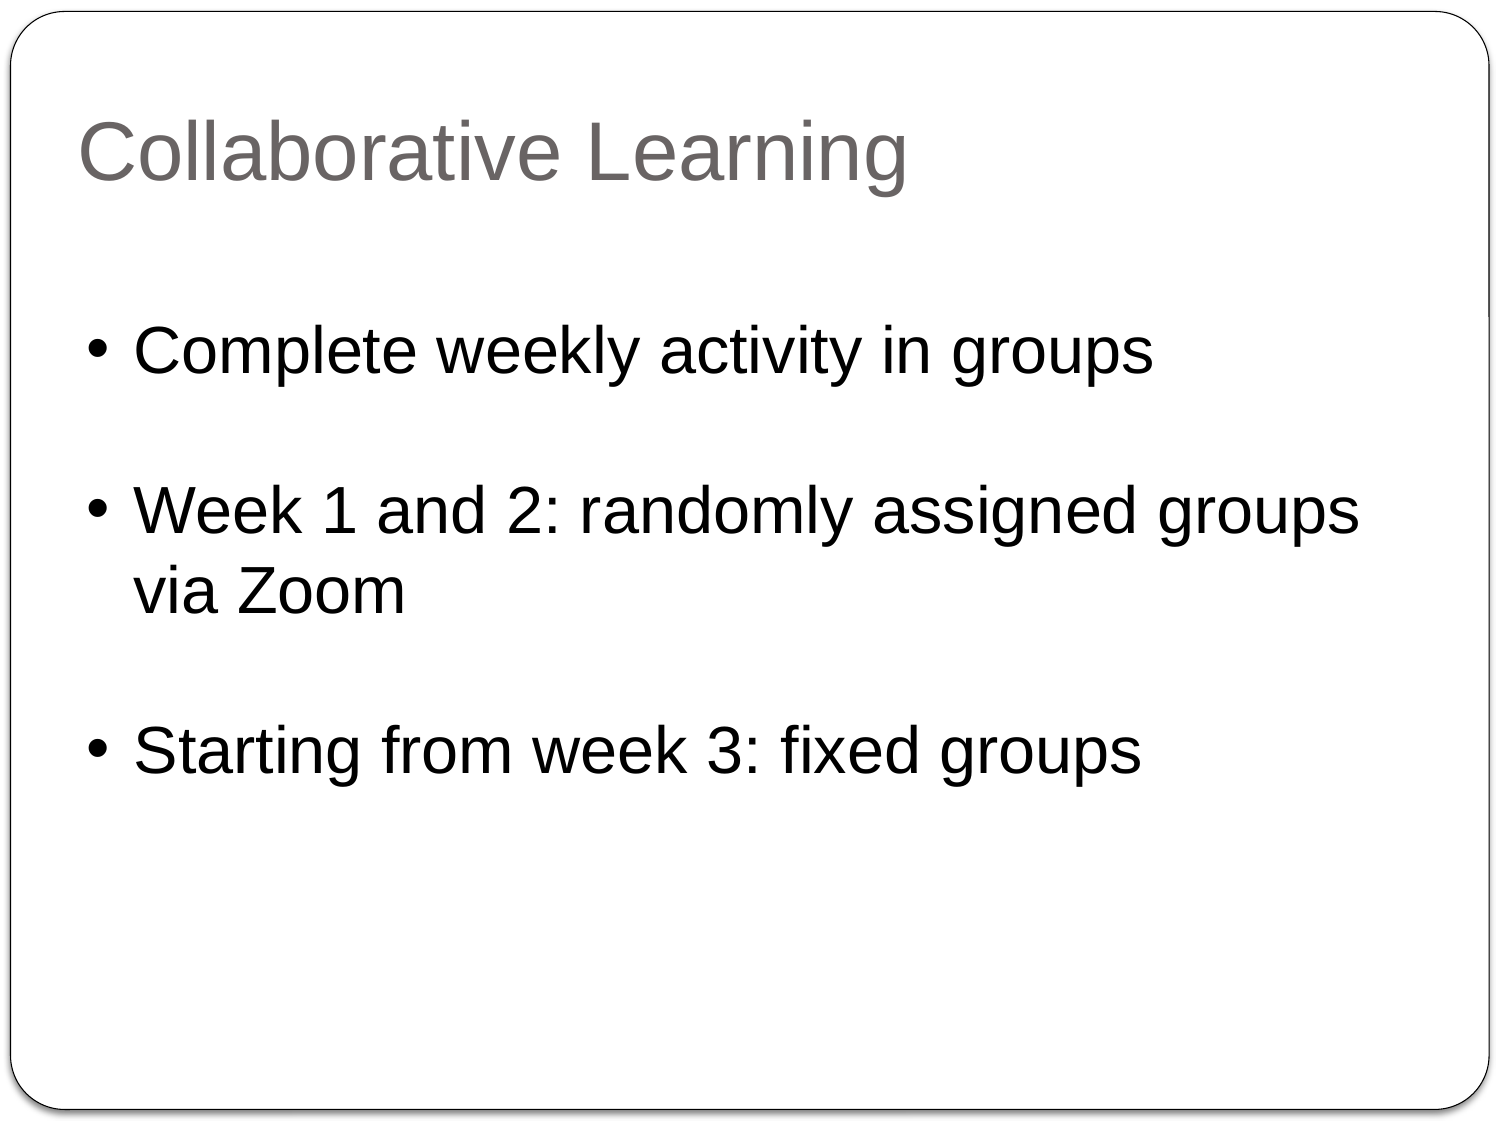

# Collaborative Learning
Complete weekly activity in groups

Week 1 and 2: randomly assigned groups via Zoom

Starting from week 3: fixed groups